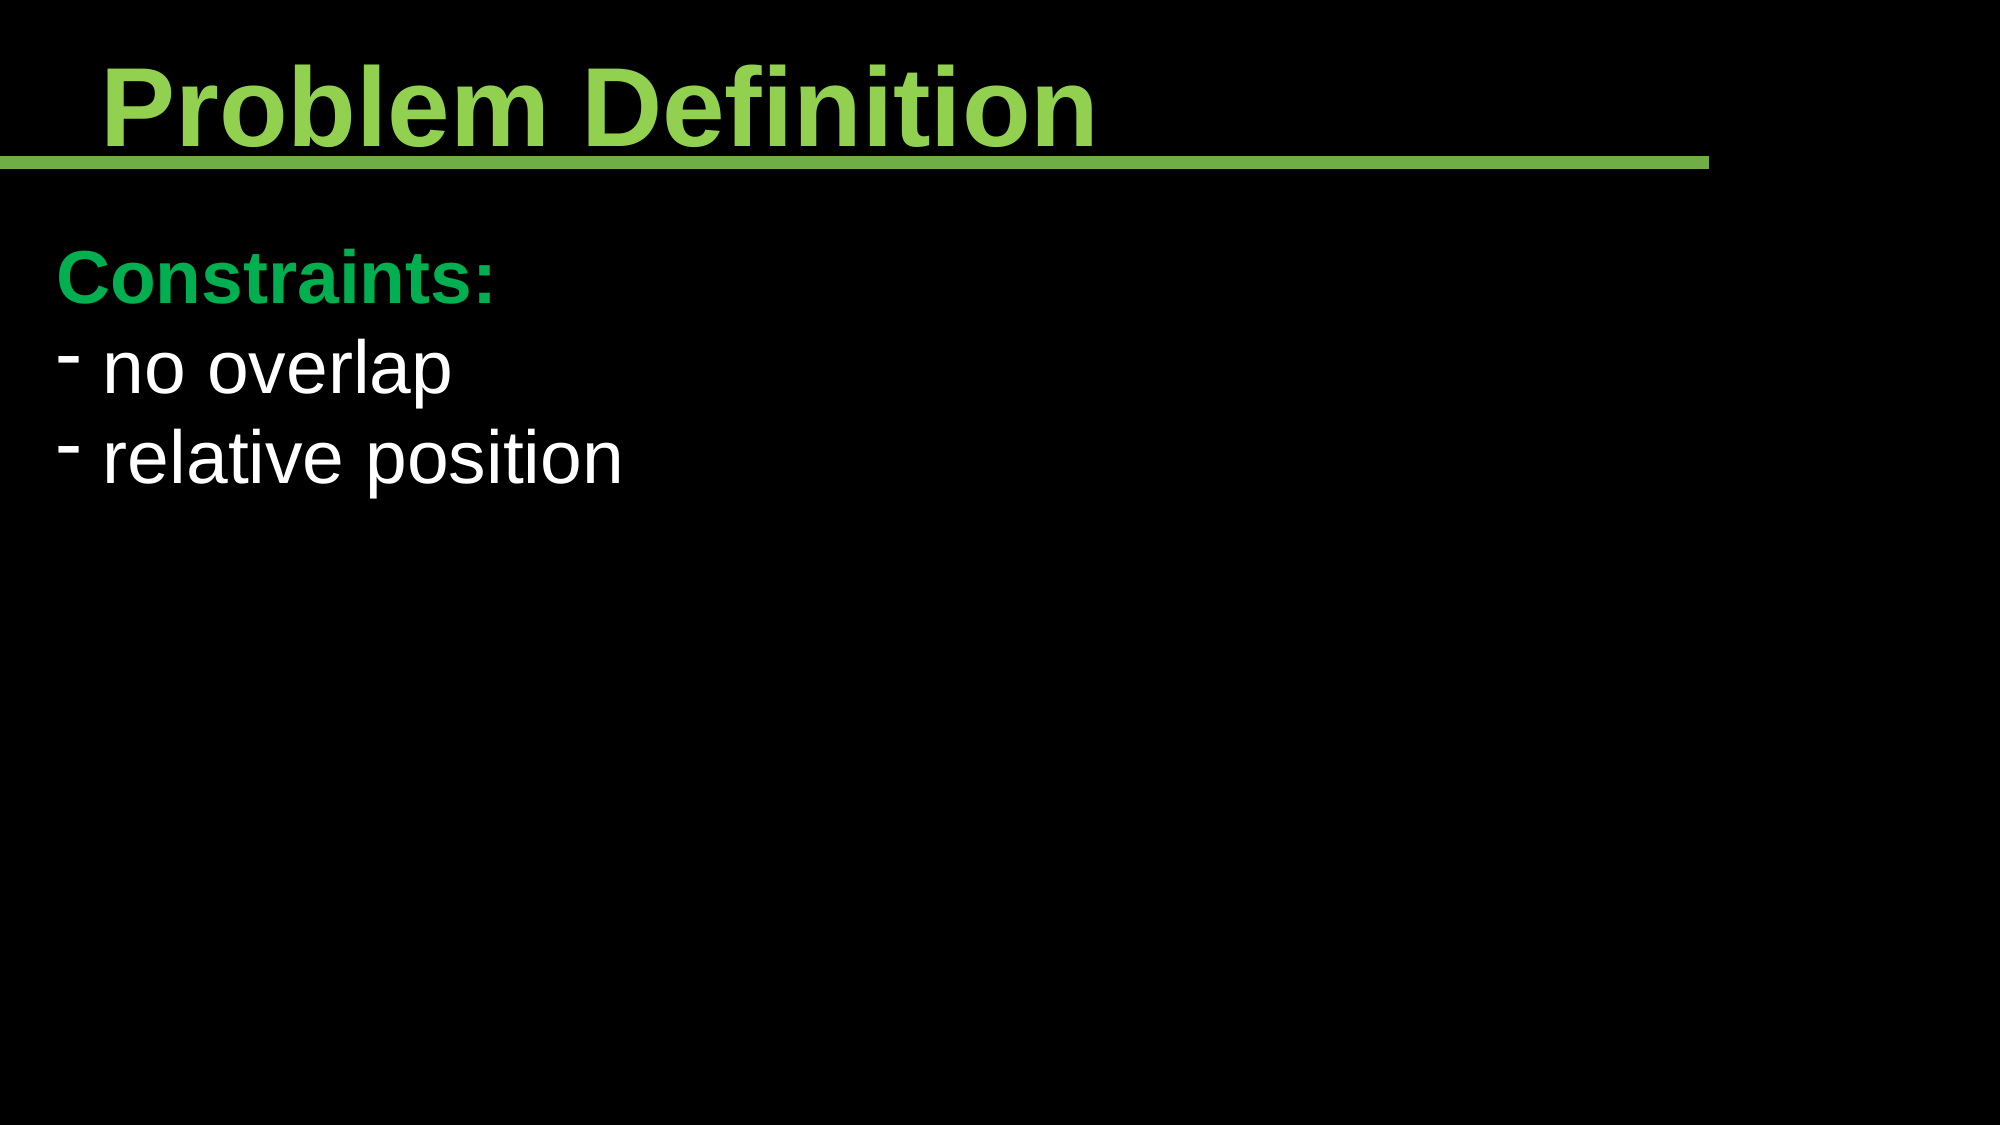

Problem Definition

Constraints:
no overlap
relative position